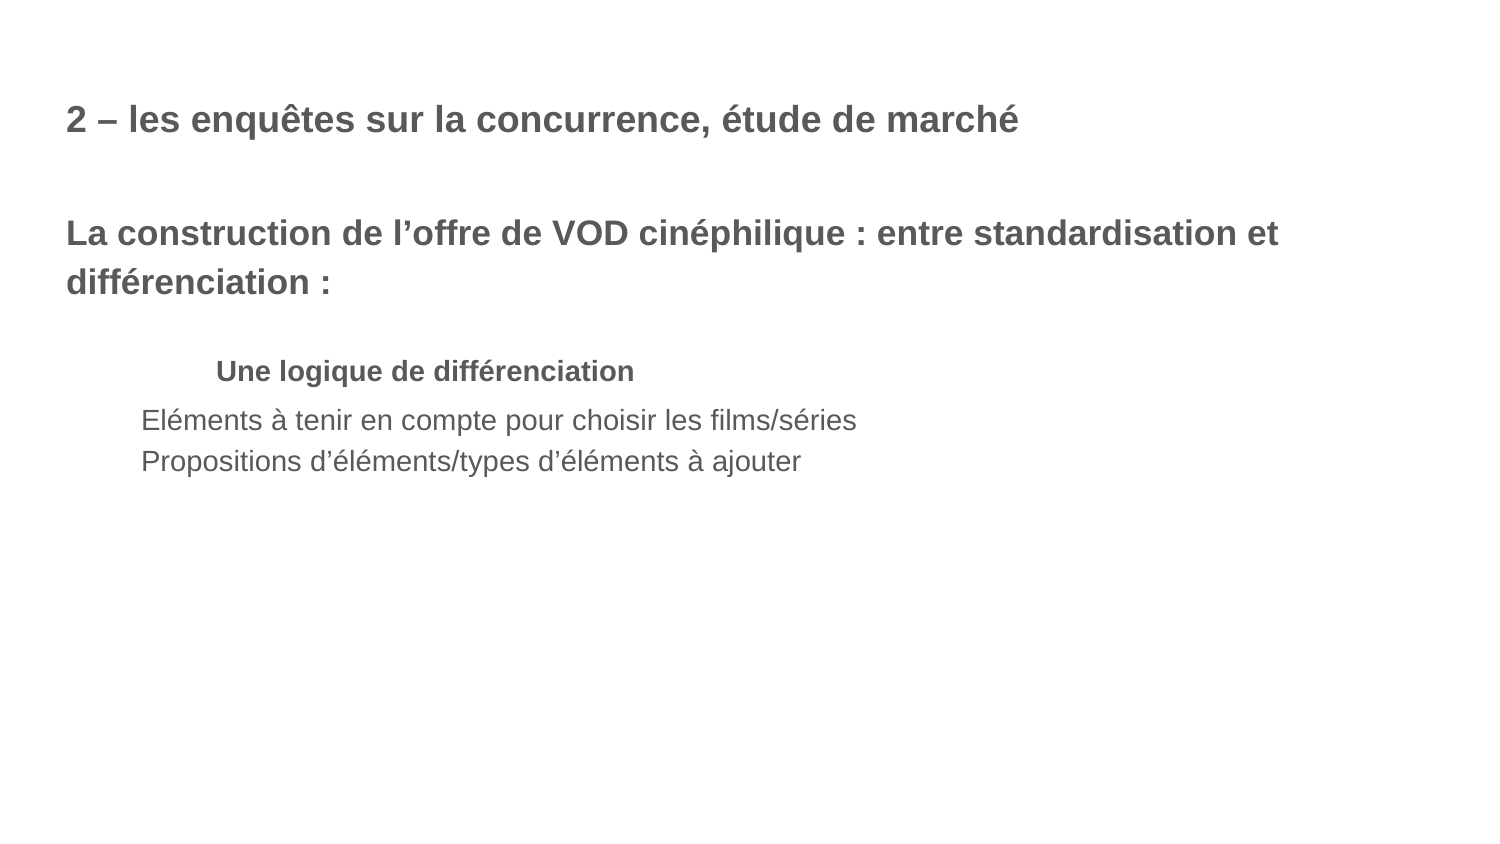

# 2 – les enquêtes sur la concurrence, étude de marché
La construction de l’offre de VOD cinéphilique : entre standardisation et différenciation :
	Une logique de différenciation
Eléments à tenir en compte pour choisir les films/séries
Propositions d’éléments/types d’éléments à ajouter